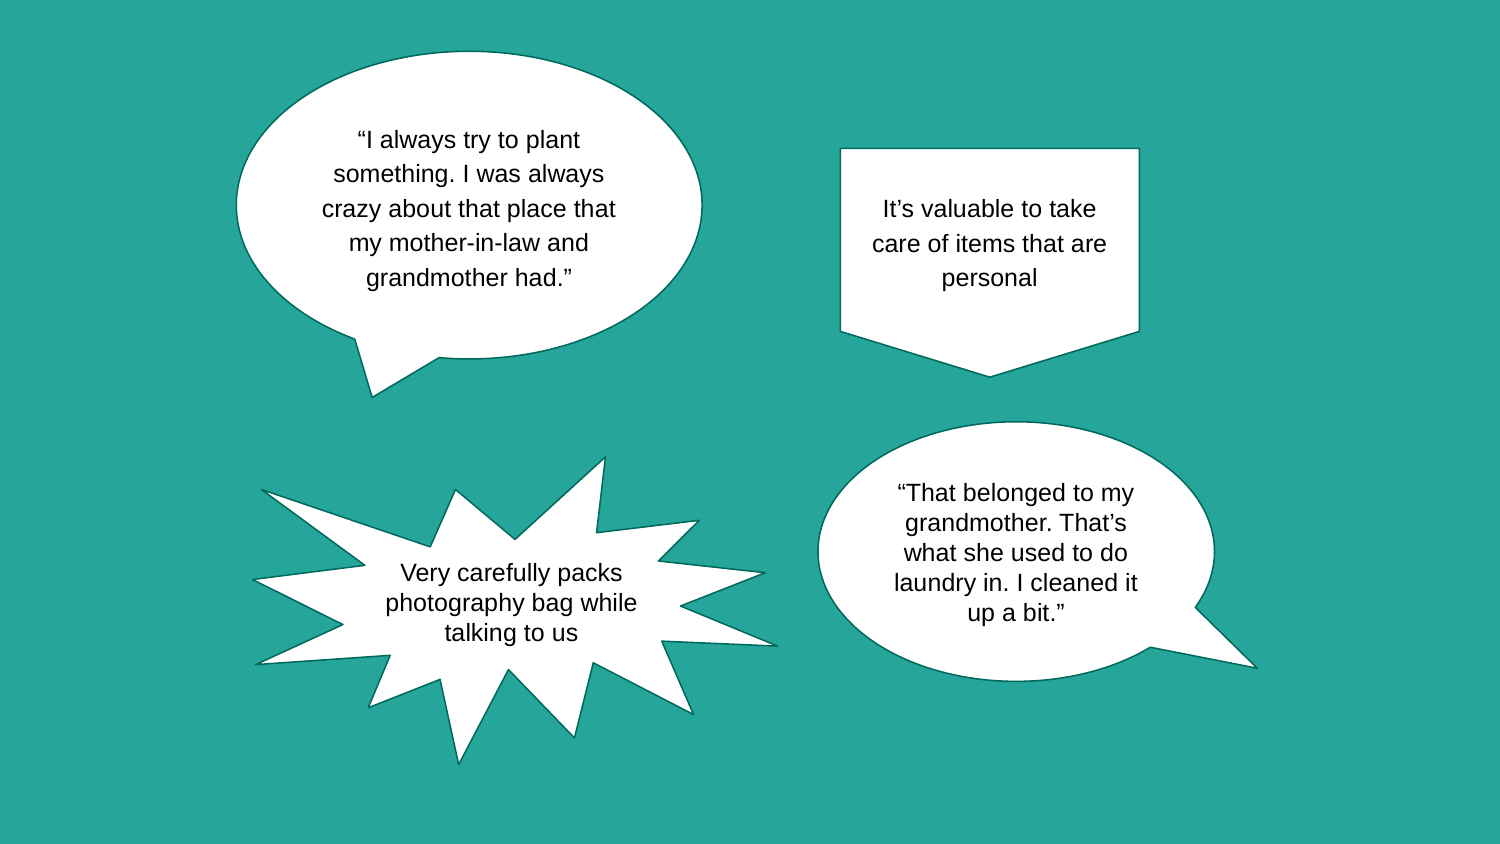

“I always try to plant something. I was always crazy about that place that my mother-in-law and grandmother had.”
It’s valuable to take care of items that are personal
“That belonged to my grandmother. That’s what she used to do laundry in. I cleaned it up a bit.”
Very carefully packs photography bag while talking to us